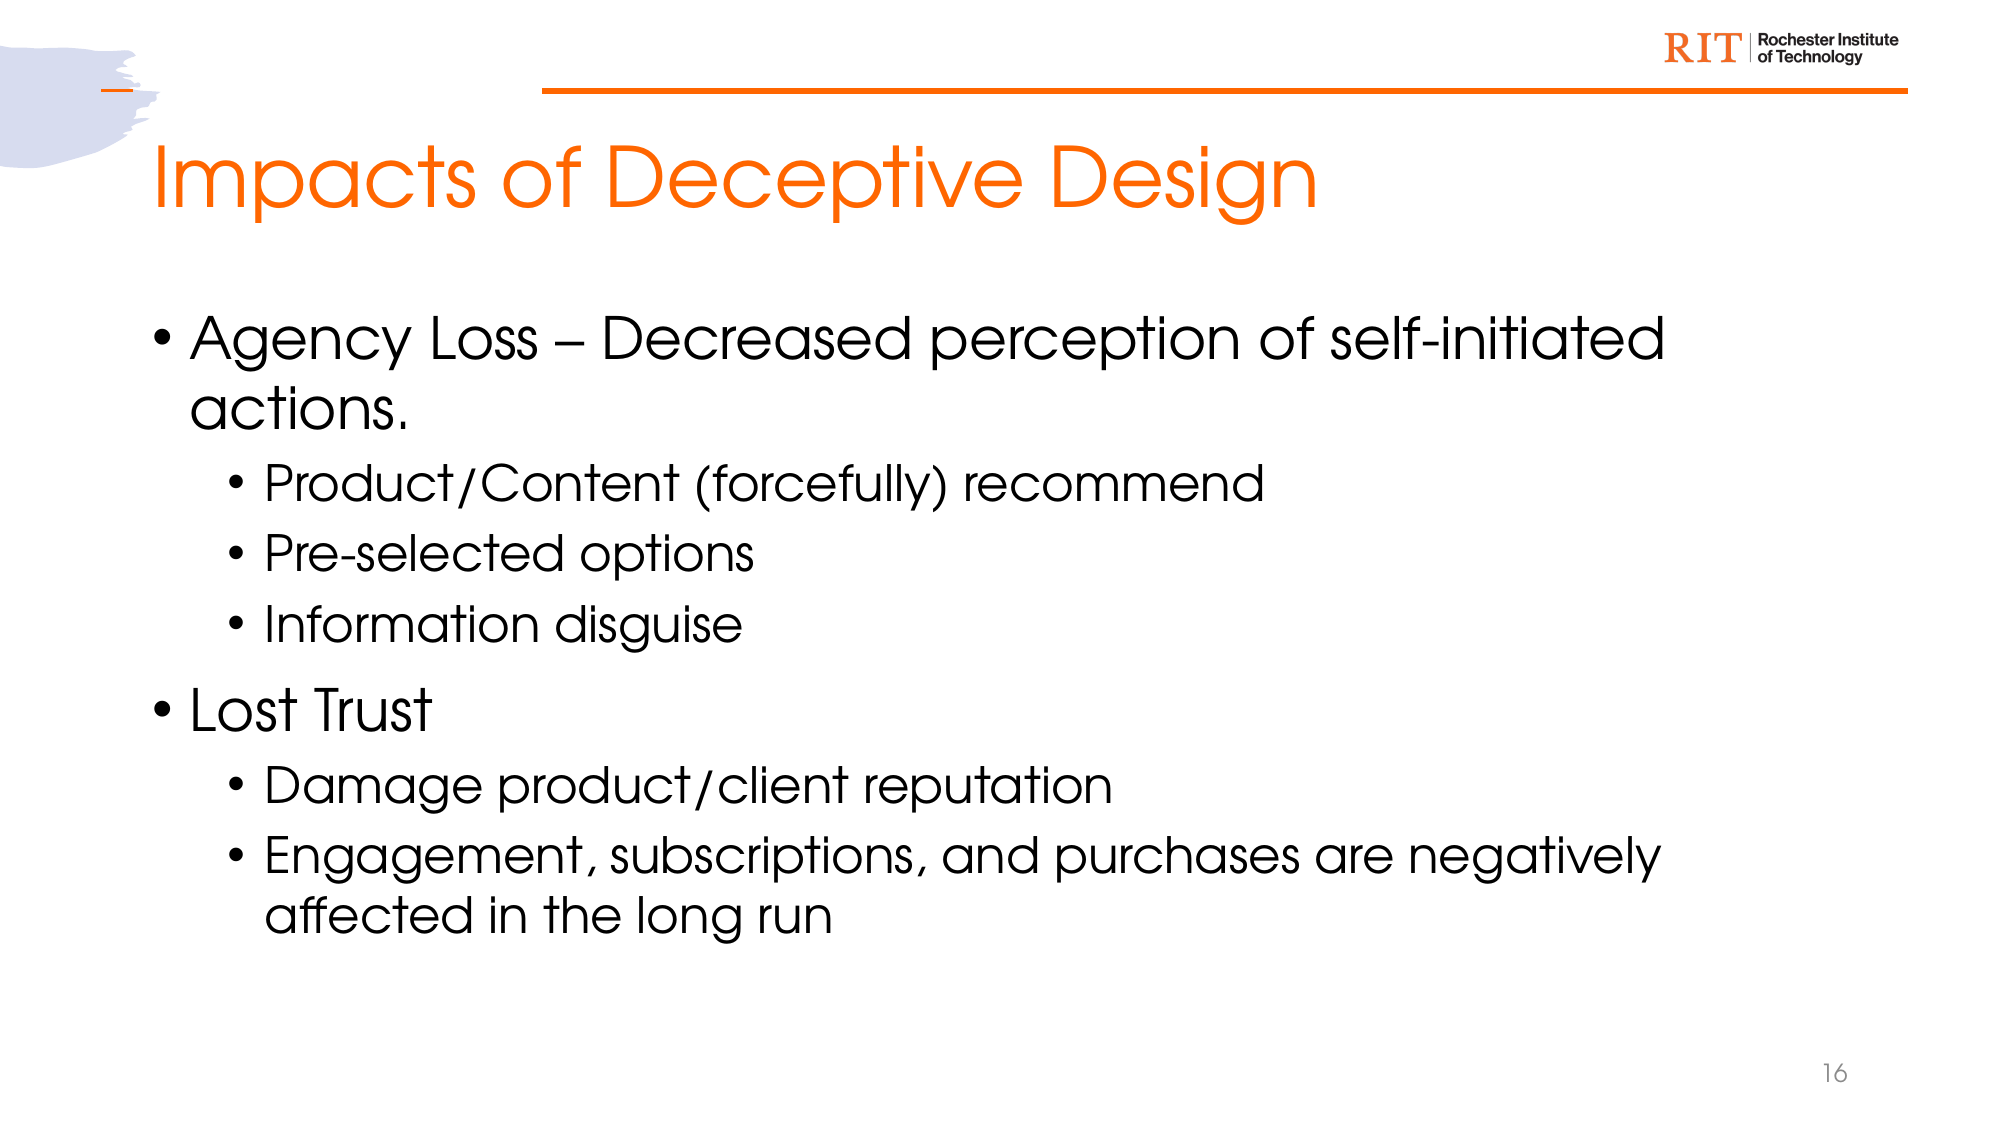

# Impacts of Deceptive Design
Agency Loss – Decreased perception of self-initiated actions.
Product/Content (forcefully) recommend
Pre-selected options
Information disguise
Lost Trust
Damage product/client reputation
Engagement, subscriptions, and purchases are negatively affected in the long run
16